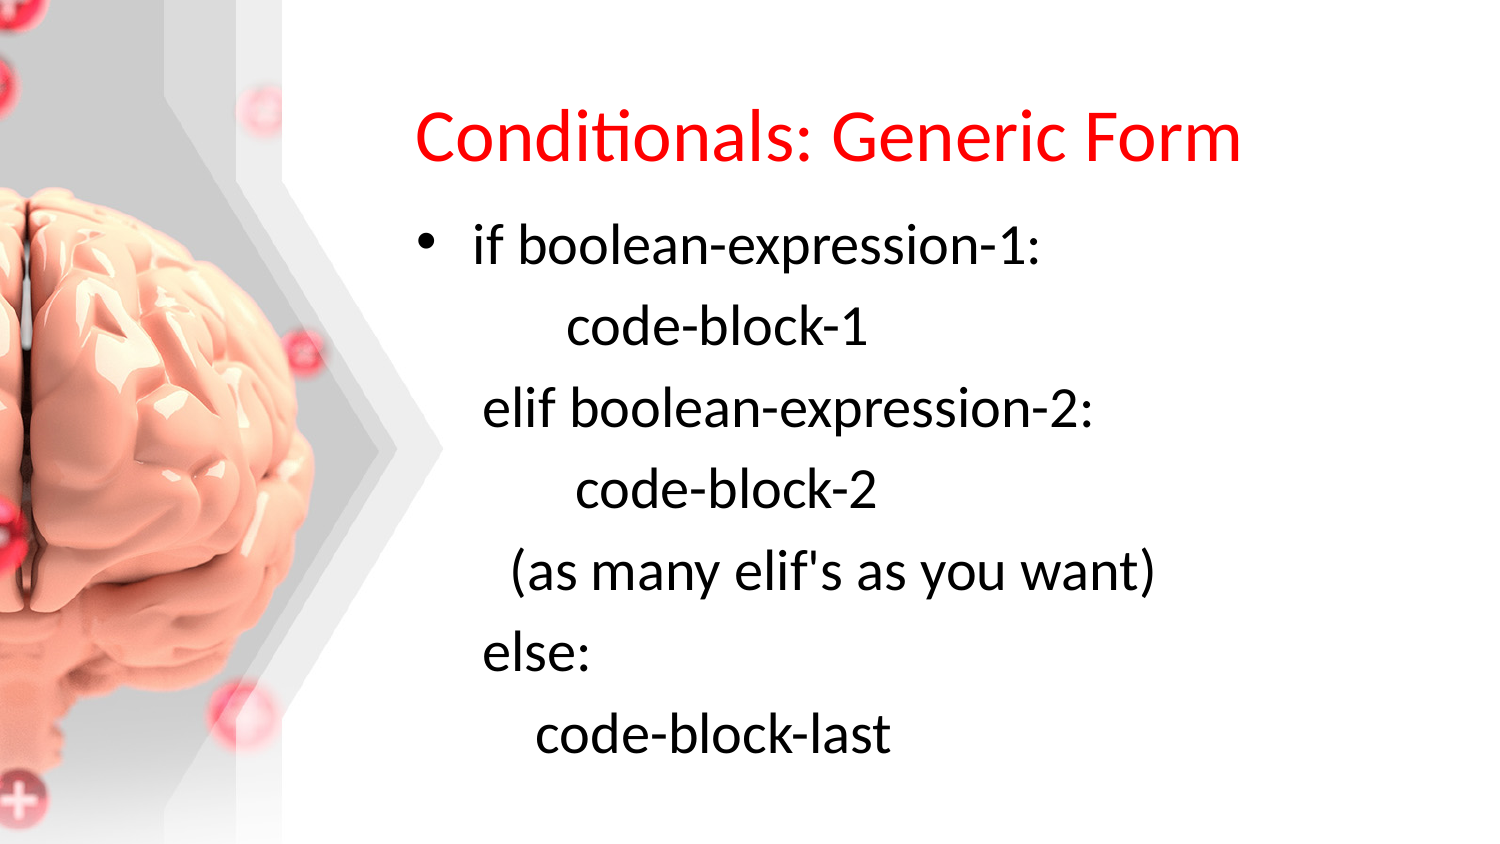

# Conditionals: Generic Form
if boolean-expression-1:
	code-block-1
     elif boolean-expression-2:
            code-block-2
       (as many elif's as you want)
     else:
         code-block-last